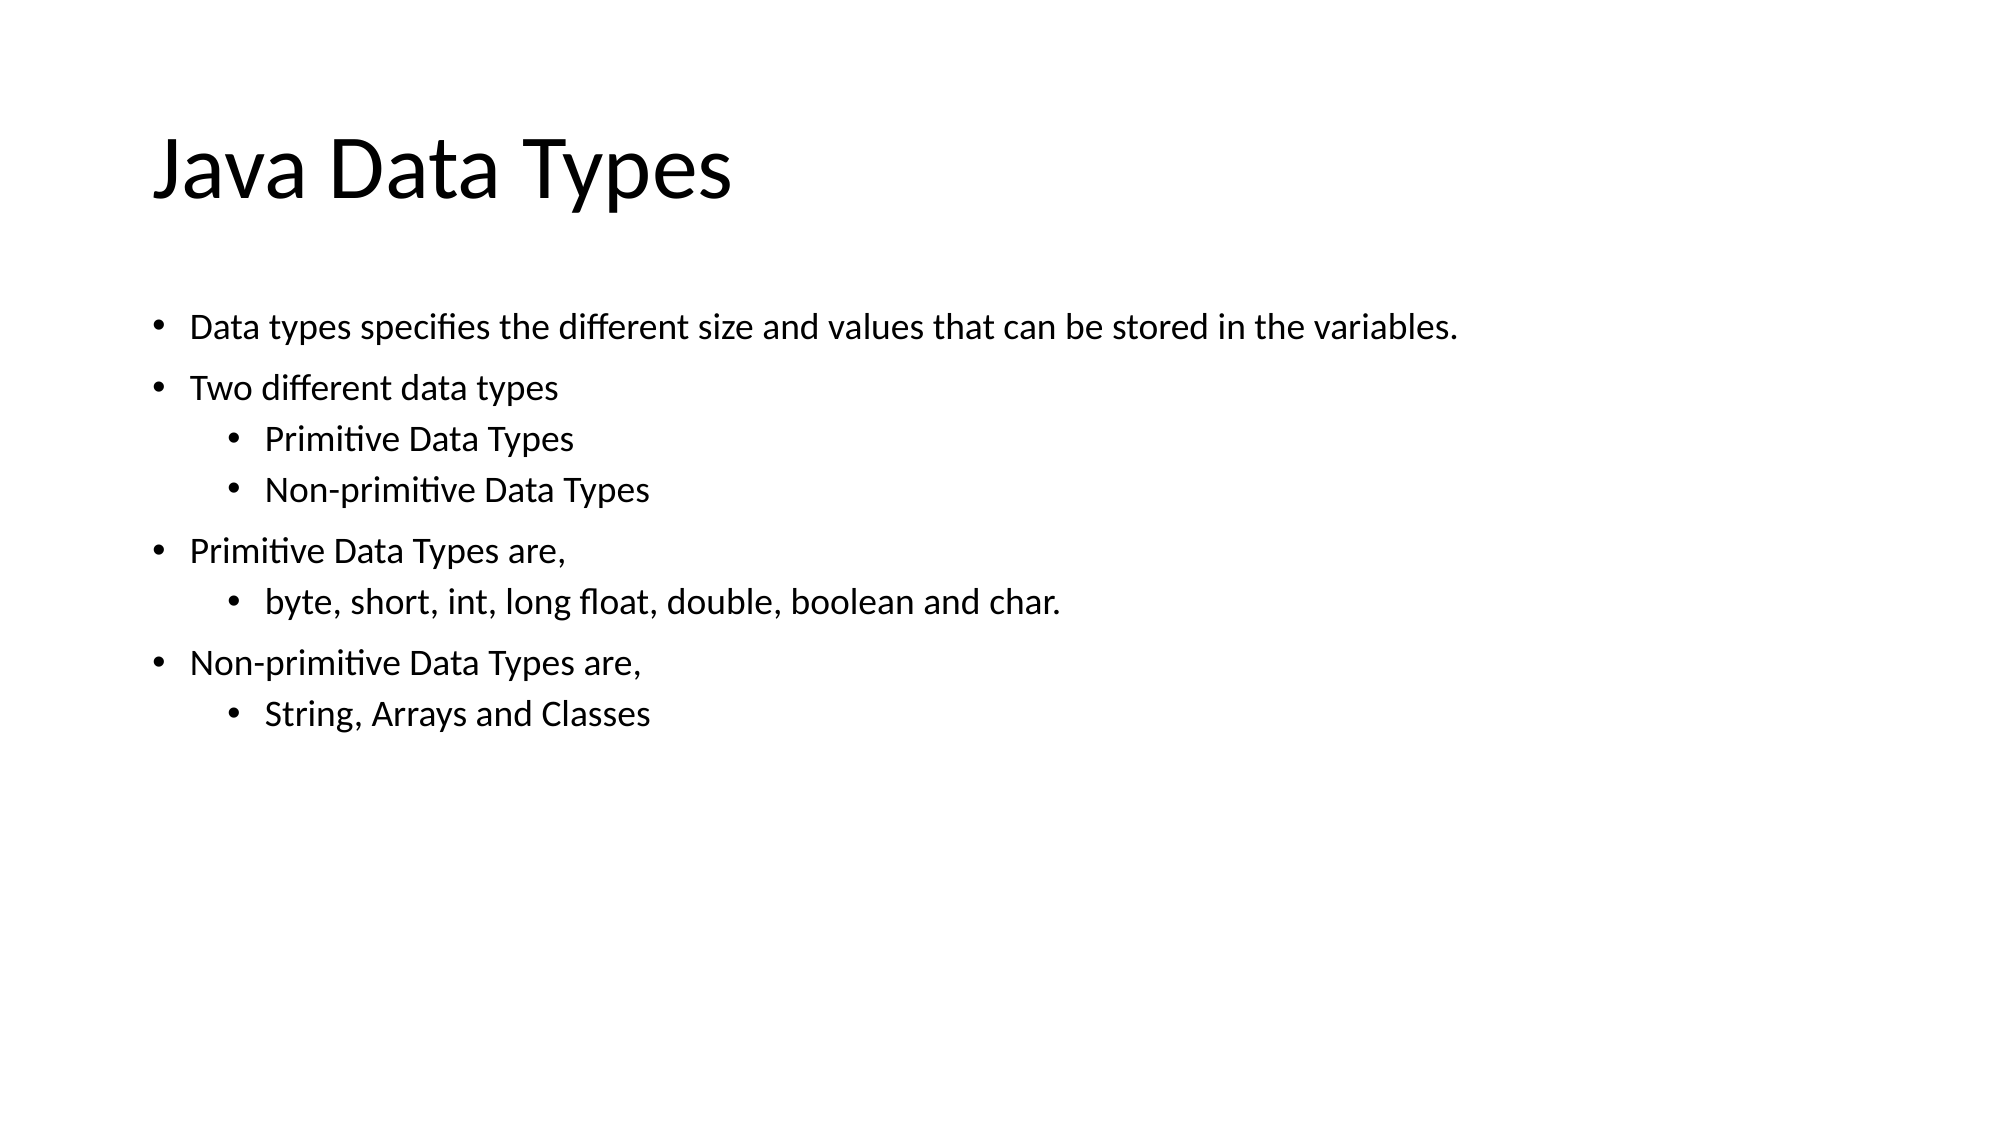

# Java Data Types
Data types specifies the different size and values that can be stored in the variables.
Two different data types
Primitive Data Types
Non-primitive Data Types
Primitive Data Types are,
byte, short, int, long float, double, boolean and char.
Non-primitive Data Types are,
String, Arrays and Classes